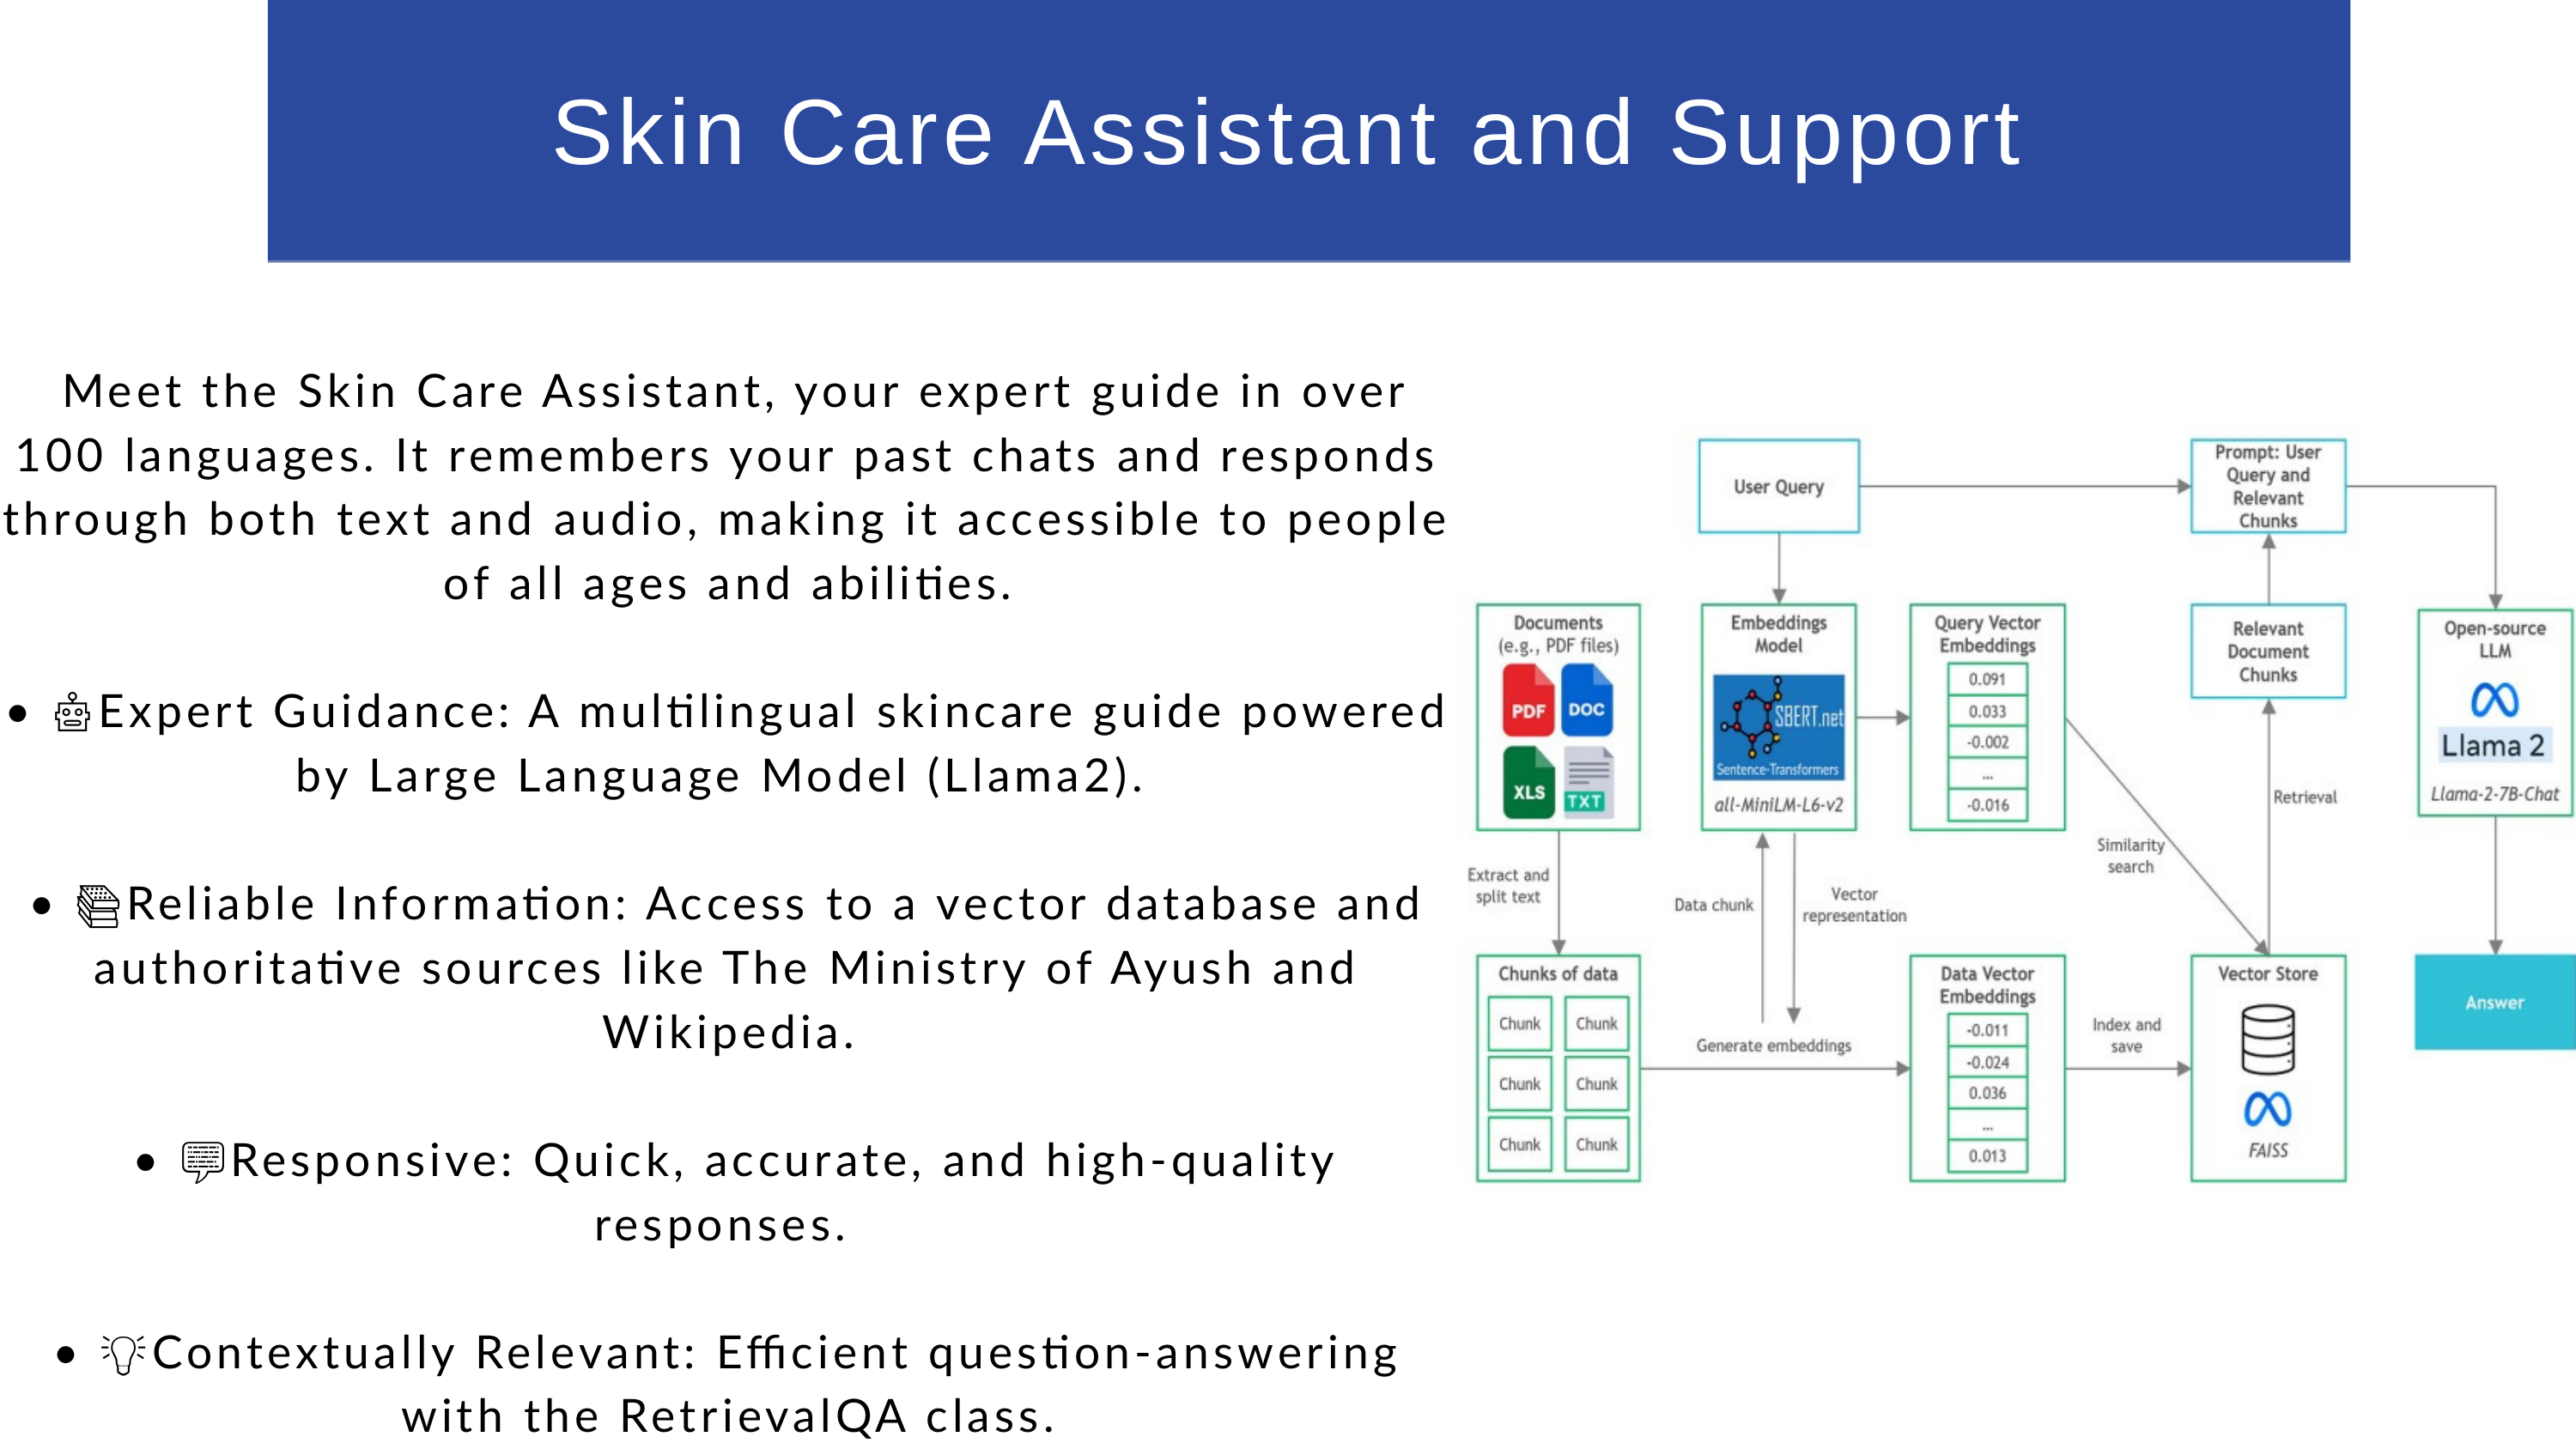

Skin Care Assistant and Support
Skin Care Assistant and Support

 Meet the Skin Care Assistant, your expert guide in over 100 languages. It remembers your past chats and responds through both text and audio, making it accessible to people of all ages and abilities.

• 🤖Expert Guidance: A multilingual skincare guide powered by Large Language Model (Llama2).

• 📚Reliable Information: Access to a vector database and authoritative sources like The Ministry of Ayush and Wikipedia.

 • 💬Responsive: Quick, accurate, and high-quality responses.

• 💡Contextually Relevant: Efficient question-answering with the RetrievalQA class.